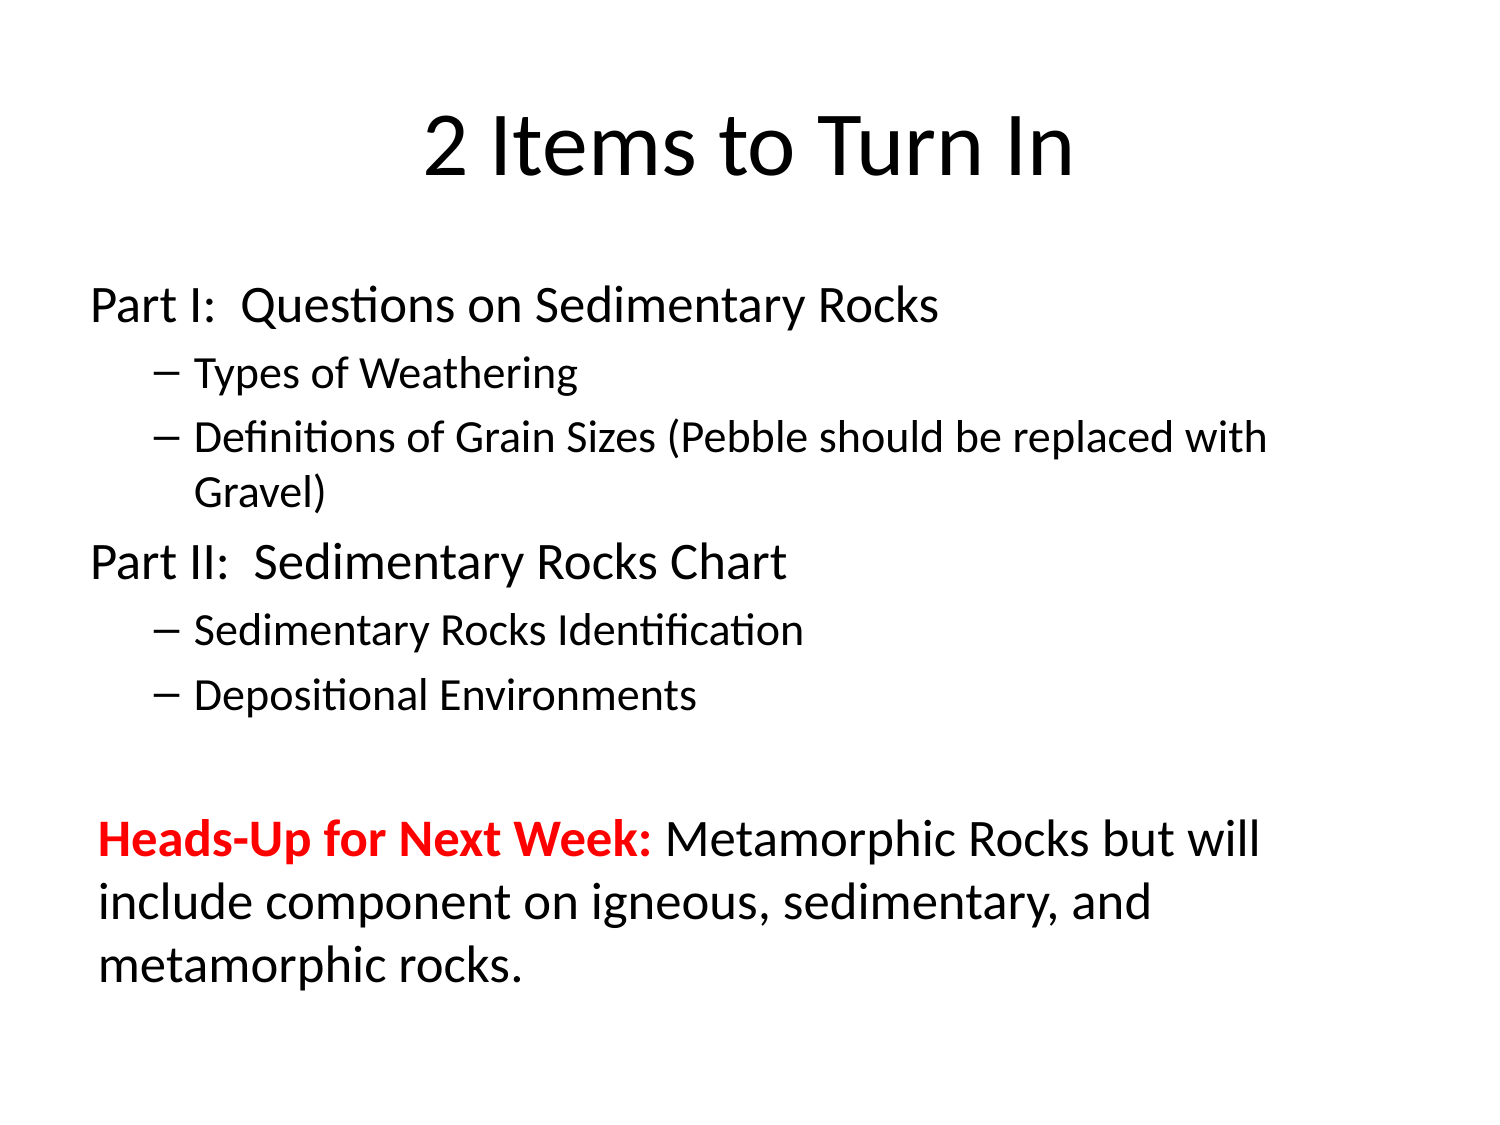

# 2 Items to Turn In
Part I:  Questions on Sedimentary Rocks
Types of Weathering
Definitions of Grain Sizes (Pebble should be replaced with Gravel)
Part II:  Sedimentary Rocks Chart
Sedimentary Rocks Identification
Depositional Environments

Heads-Up for Next Week: Metamorphic Rocks but will include component on igneous, sedimentary, and metamorphic rocks.